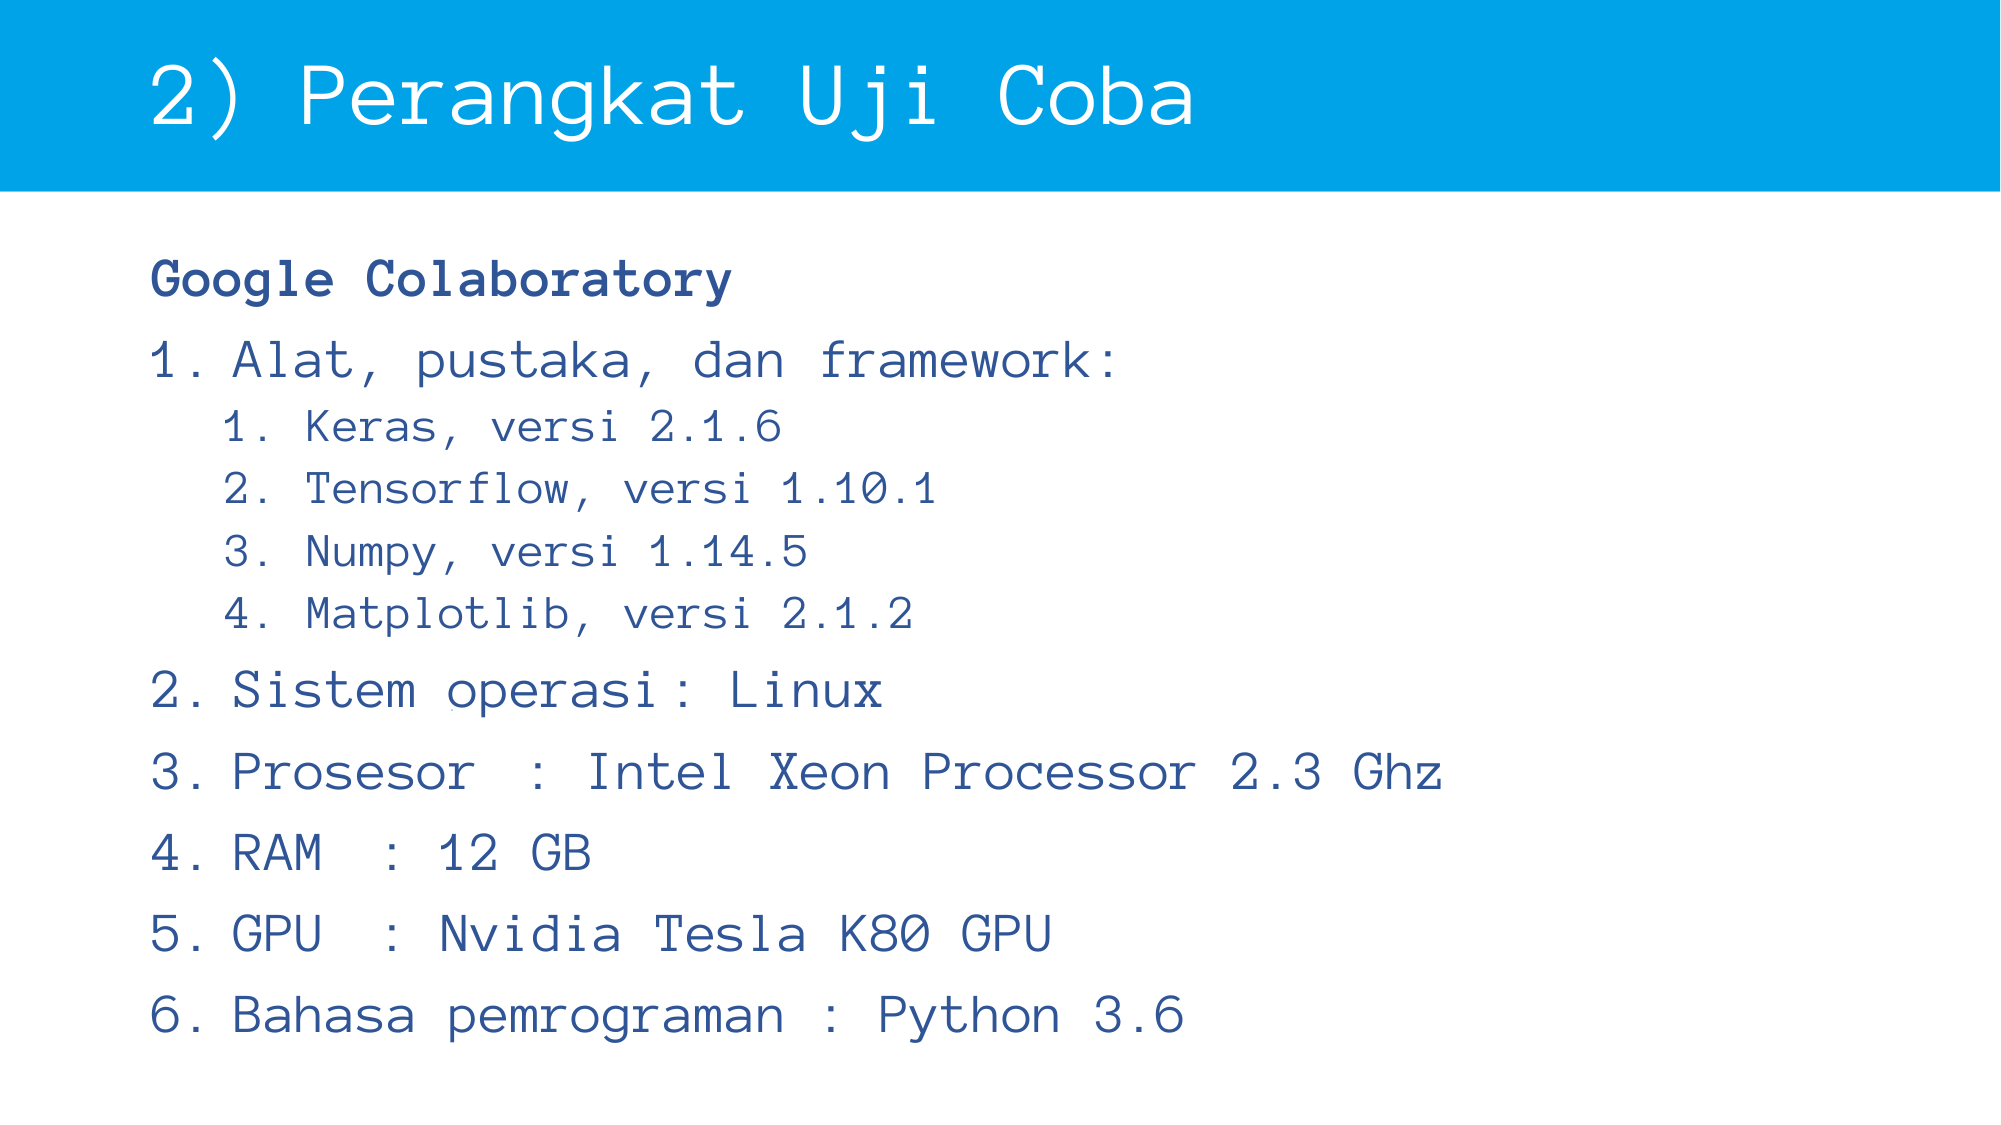

# 2) Perangkat Uji Coba
Google Colaboratory
Alat, pustaka, dan framework:
Keras, versi 2.1.6
Tensorflow, versi 1.10.1
Numpy, versi 1.14.5
Matplotlib, versi 2.1.2
Sistem operasi	: Linux
Prosesor 		: Intel Xeon Processor 2.3 Ghz
RAM			: 12 GB
GPU			: Nvidia Tesla K80 GPU
Bahasa pemrograman : Python 3.6